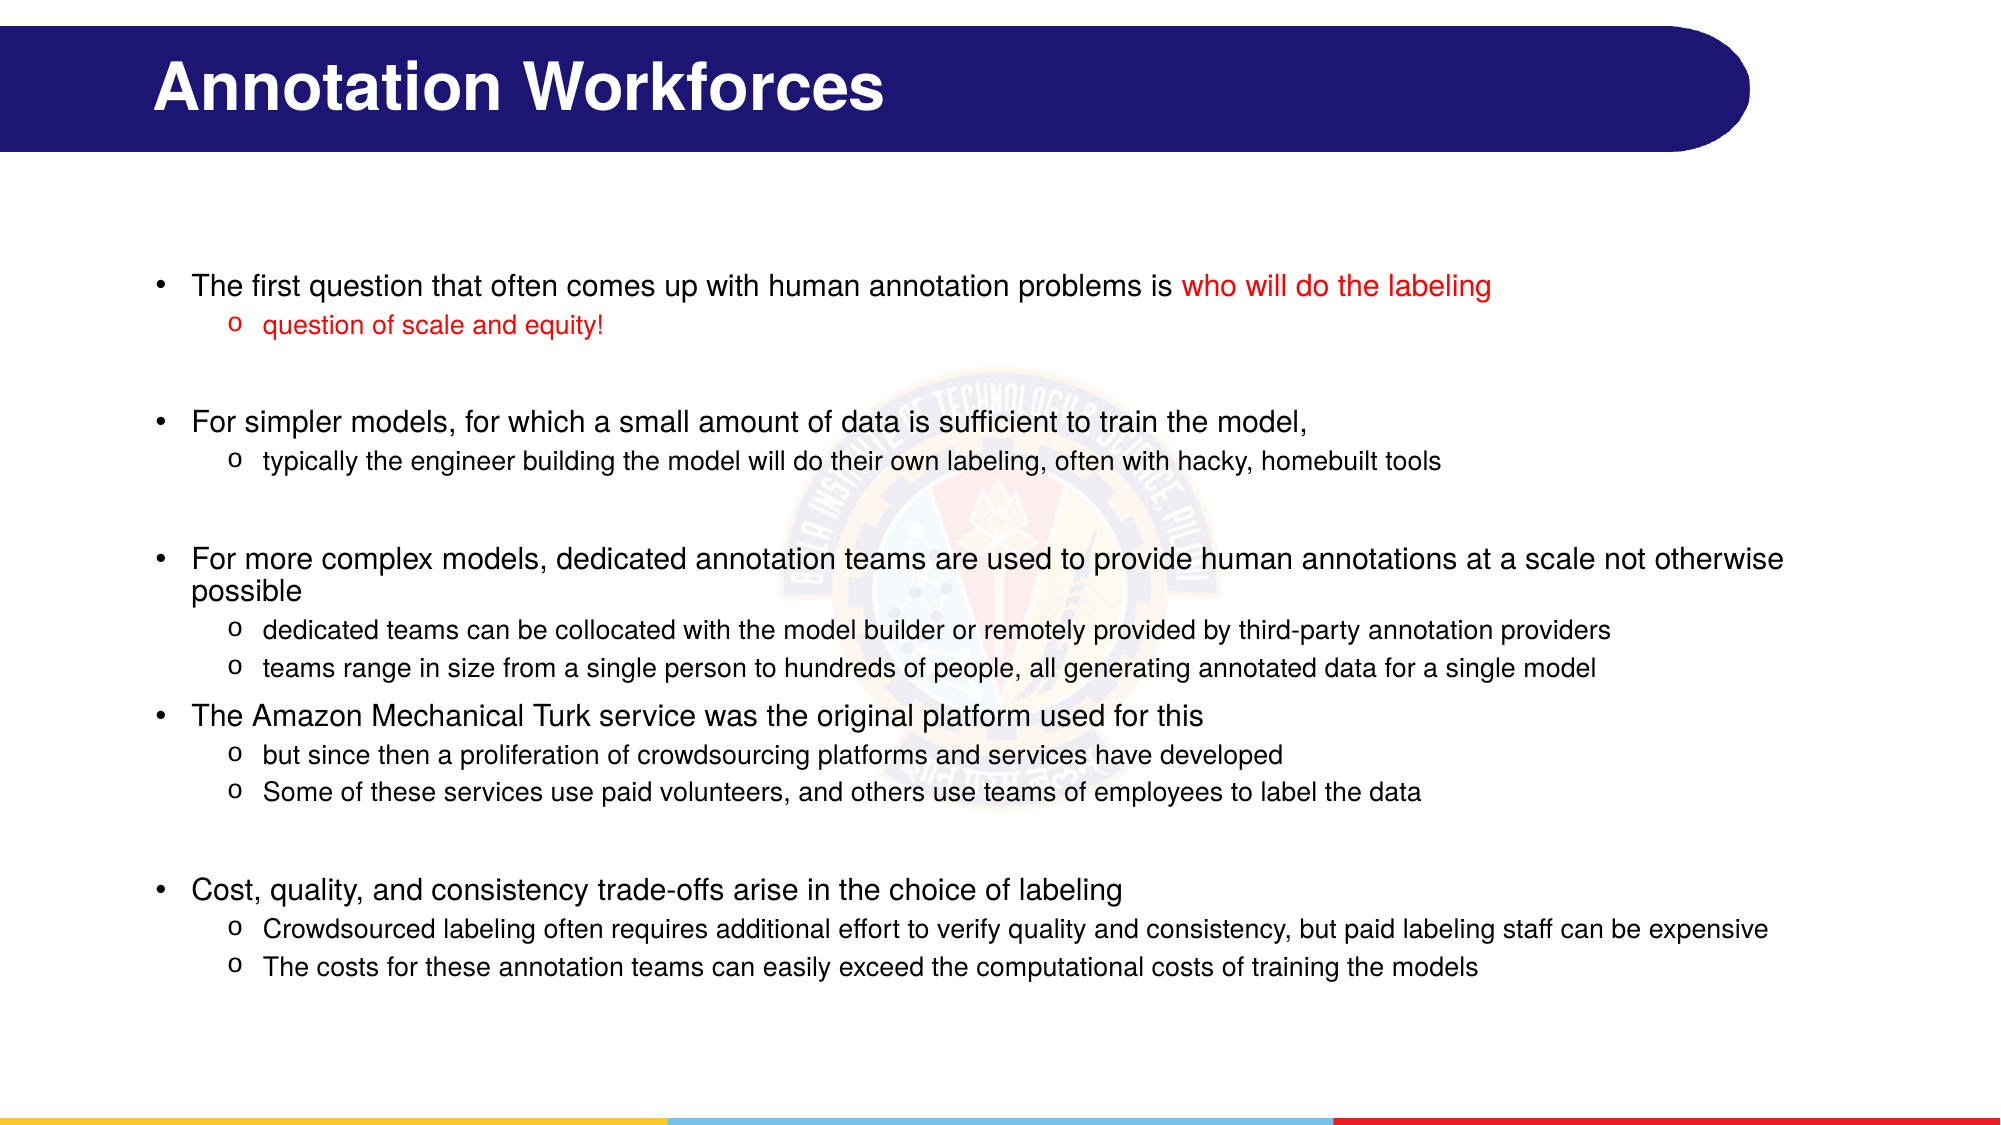

# Annotation Workforces

The first question that often comes up with human annotation problems is who will do the labeling
question of scale and equity!

For simpler models, for which a small amount of data is sufficient to train the model,
typically the engineer building the model will do their own labeling, often with hacky, homebuilt tools

For more complex models, dedicated annotation teams are used to provide human annotations at a scale not otherwise possible
dedicated teams can be collocated with the model builder or remotely provided by third-party annotation providers
teams range in size from a single person to hundreds of people, all generating annotated data for a single model
The Amazon Mechanical Turk service was the original platform used for this
but since then a proliferation of crowdsourcing platforms and services have developed
Some of these services use paid volunteers, and others use teams of employees to label the data

Cost, quality, and consistency trade-offs arise in the choice of labeling
Crowdsourced labeling often requires additional effort to verify quality and consistency, but paid labeling staff can be expensive
The costs for these annotation teams can easily exceed the computational costs of training the models